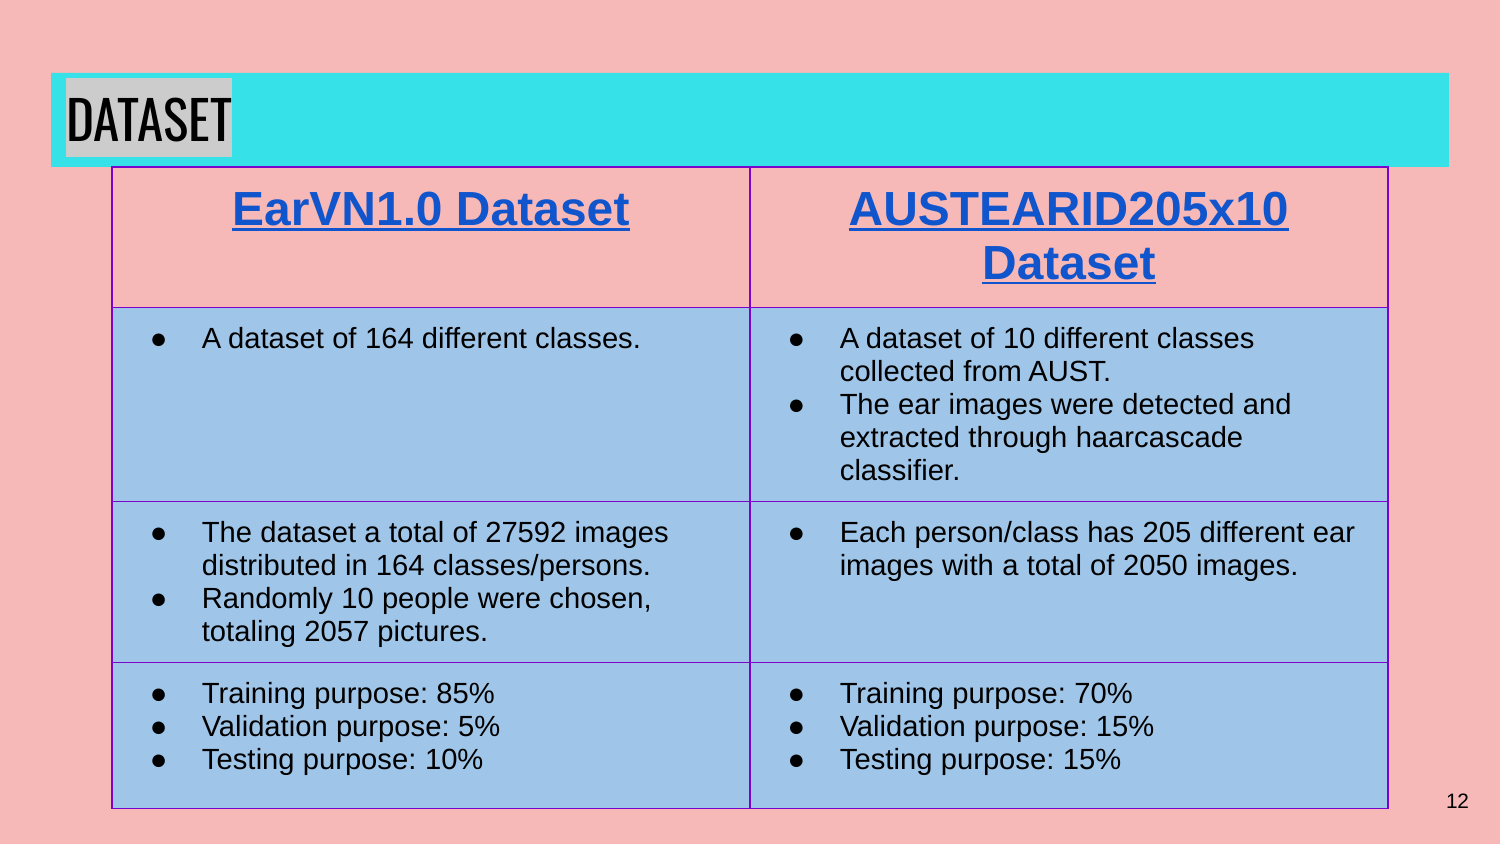

# DATASET
| EarVN1.0 Dataset | AUSTEARID205x10 Dataset |
| --- | --- |
| A dataset of 164 different classes. | A dataset of 10 different classes collected from AUST. The ear images were detected and extracted through haarcascade classifier. |
| The dataset a total of 27592 images distributed in 164 classes/persons. Randomly 10 people were chosen, totaling 2057 pictures. | Each person/class has 205 different ear images with a total of 2050 images. |
| Training purpose: 85% Validation purpose: 5% Testing purpose: 10% | Training purpose: 70% Validation purpose: 15% Testing purpose: 15% |

12